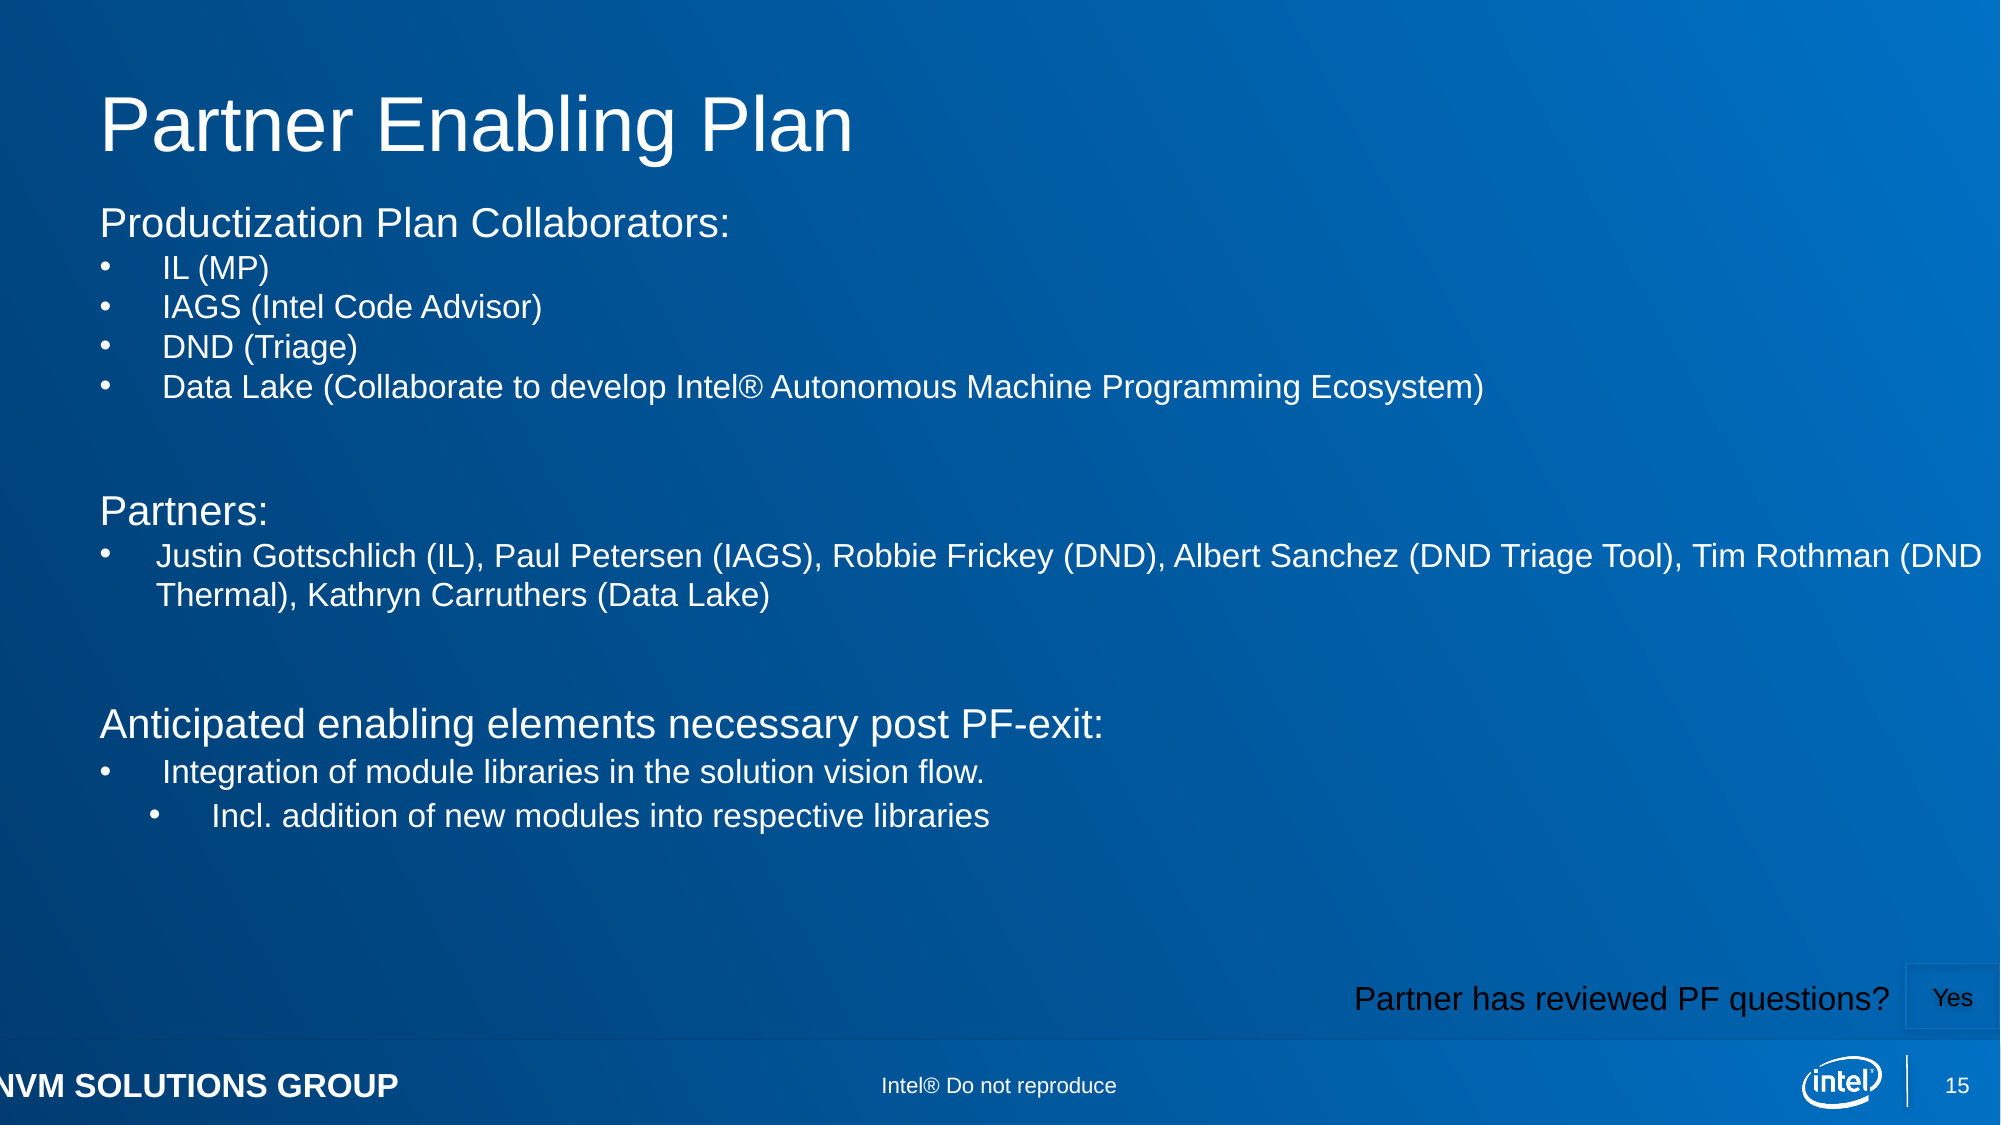

# Partner Enabling Plan
Productization Plan Collaborators:
IL (MP)
IAGS (Intel Code Advisor)
DND (Triage)
Data Lake (Collaborate to develop Intel® Autonomous Machine Programming Ecosystem)

Partners:
Justin Gottschlich (IL), Paul Petersen (IAGS), Robbie Frickey (DND), Albert Sanchez (DND Triage Tool), Tim Rothman (DND Thermal), Kathryn Carruthers (Data Lake)

Anticipated enabling elements necessary post PF-exit:
Integration of module libraries in the solution vision flow.
Incl. addition of new modules into respective libraries

Yes
Partner has reviewed PF questions?
15